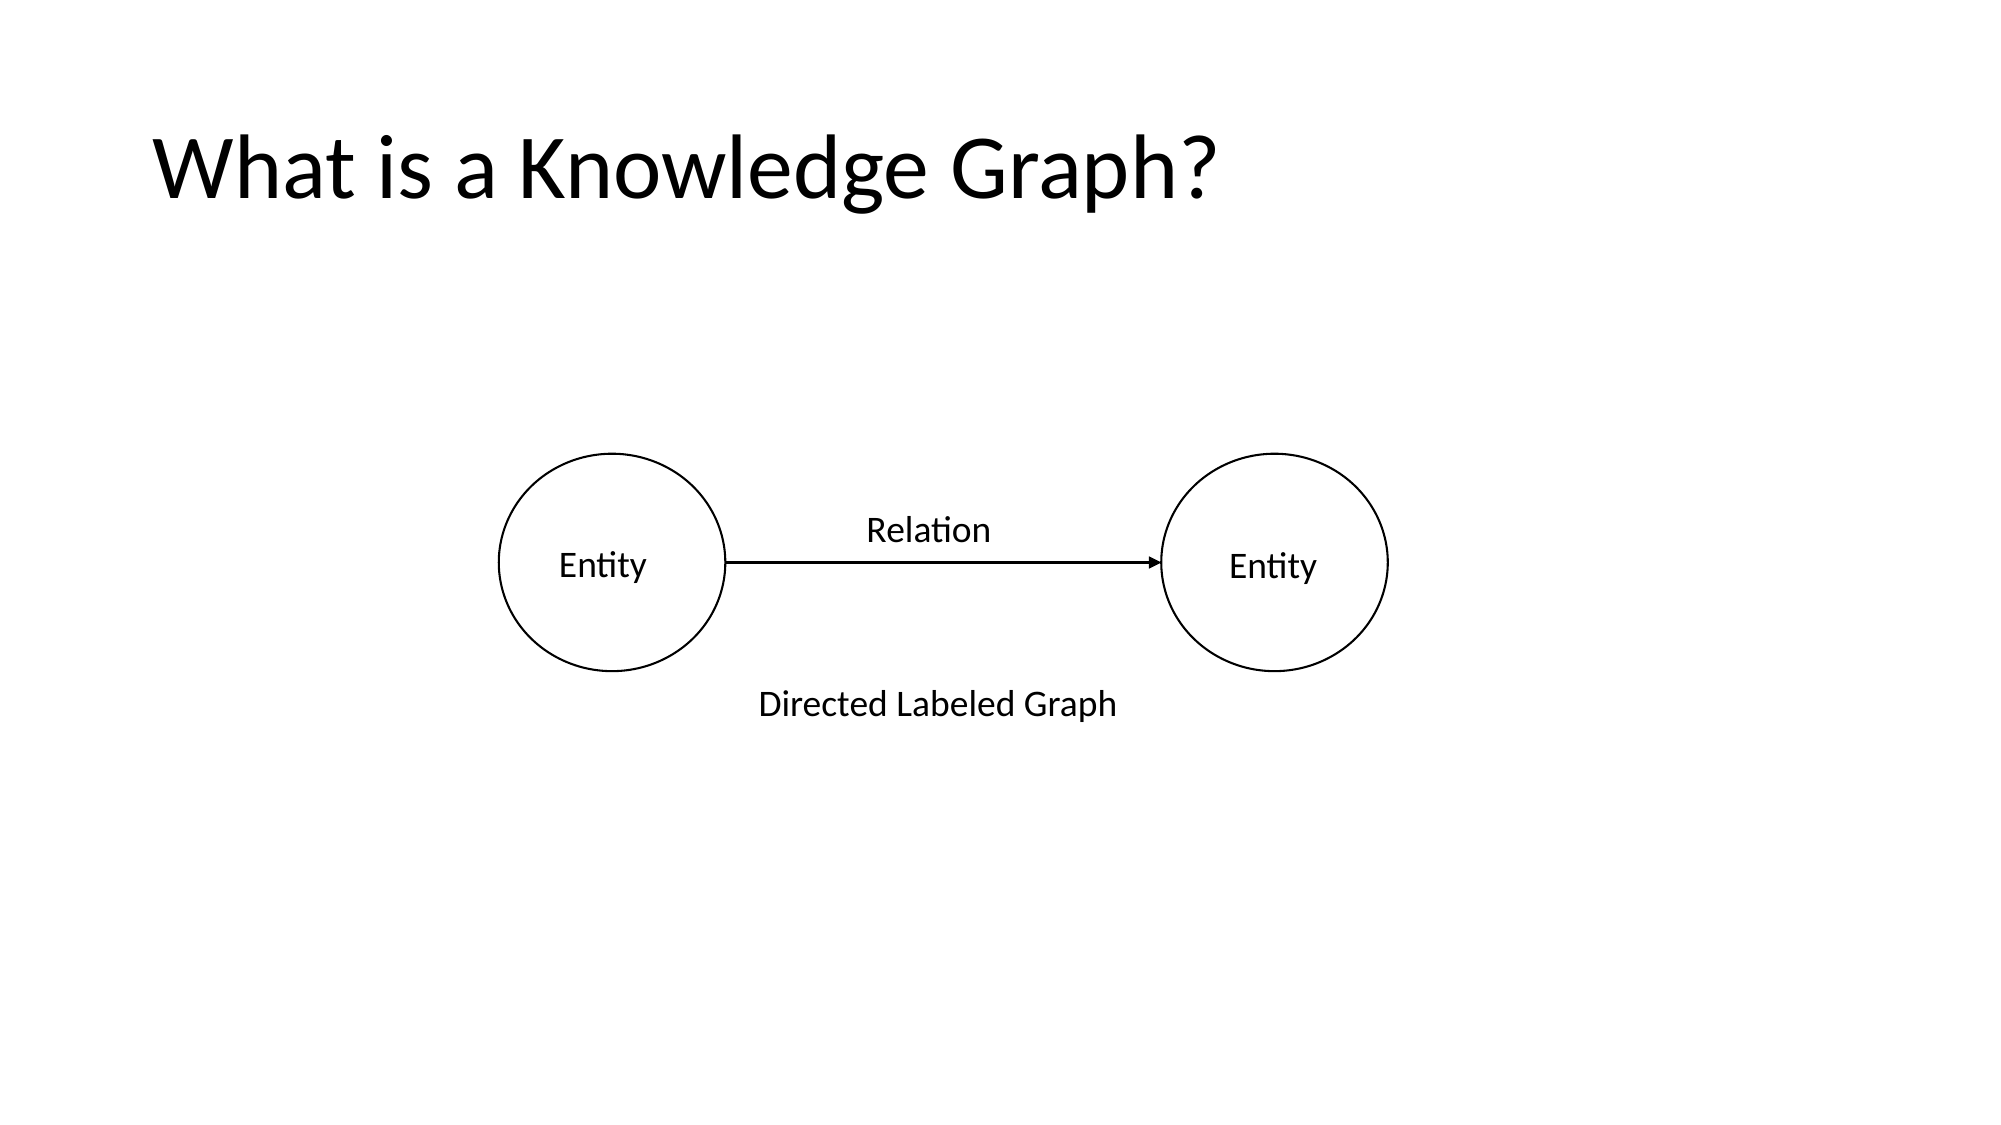

# What is a Knowledge Graph?

Relation
Entity
Entity
Directed Labeled Graph